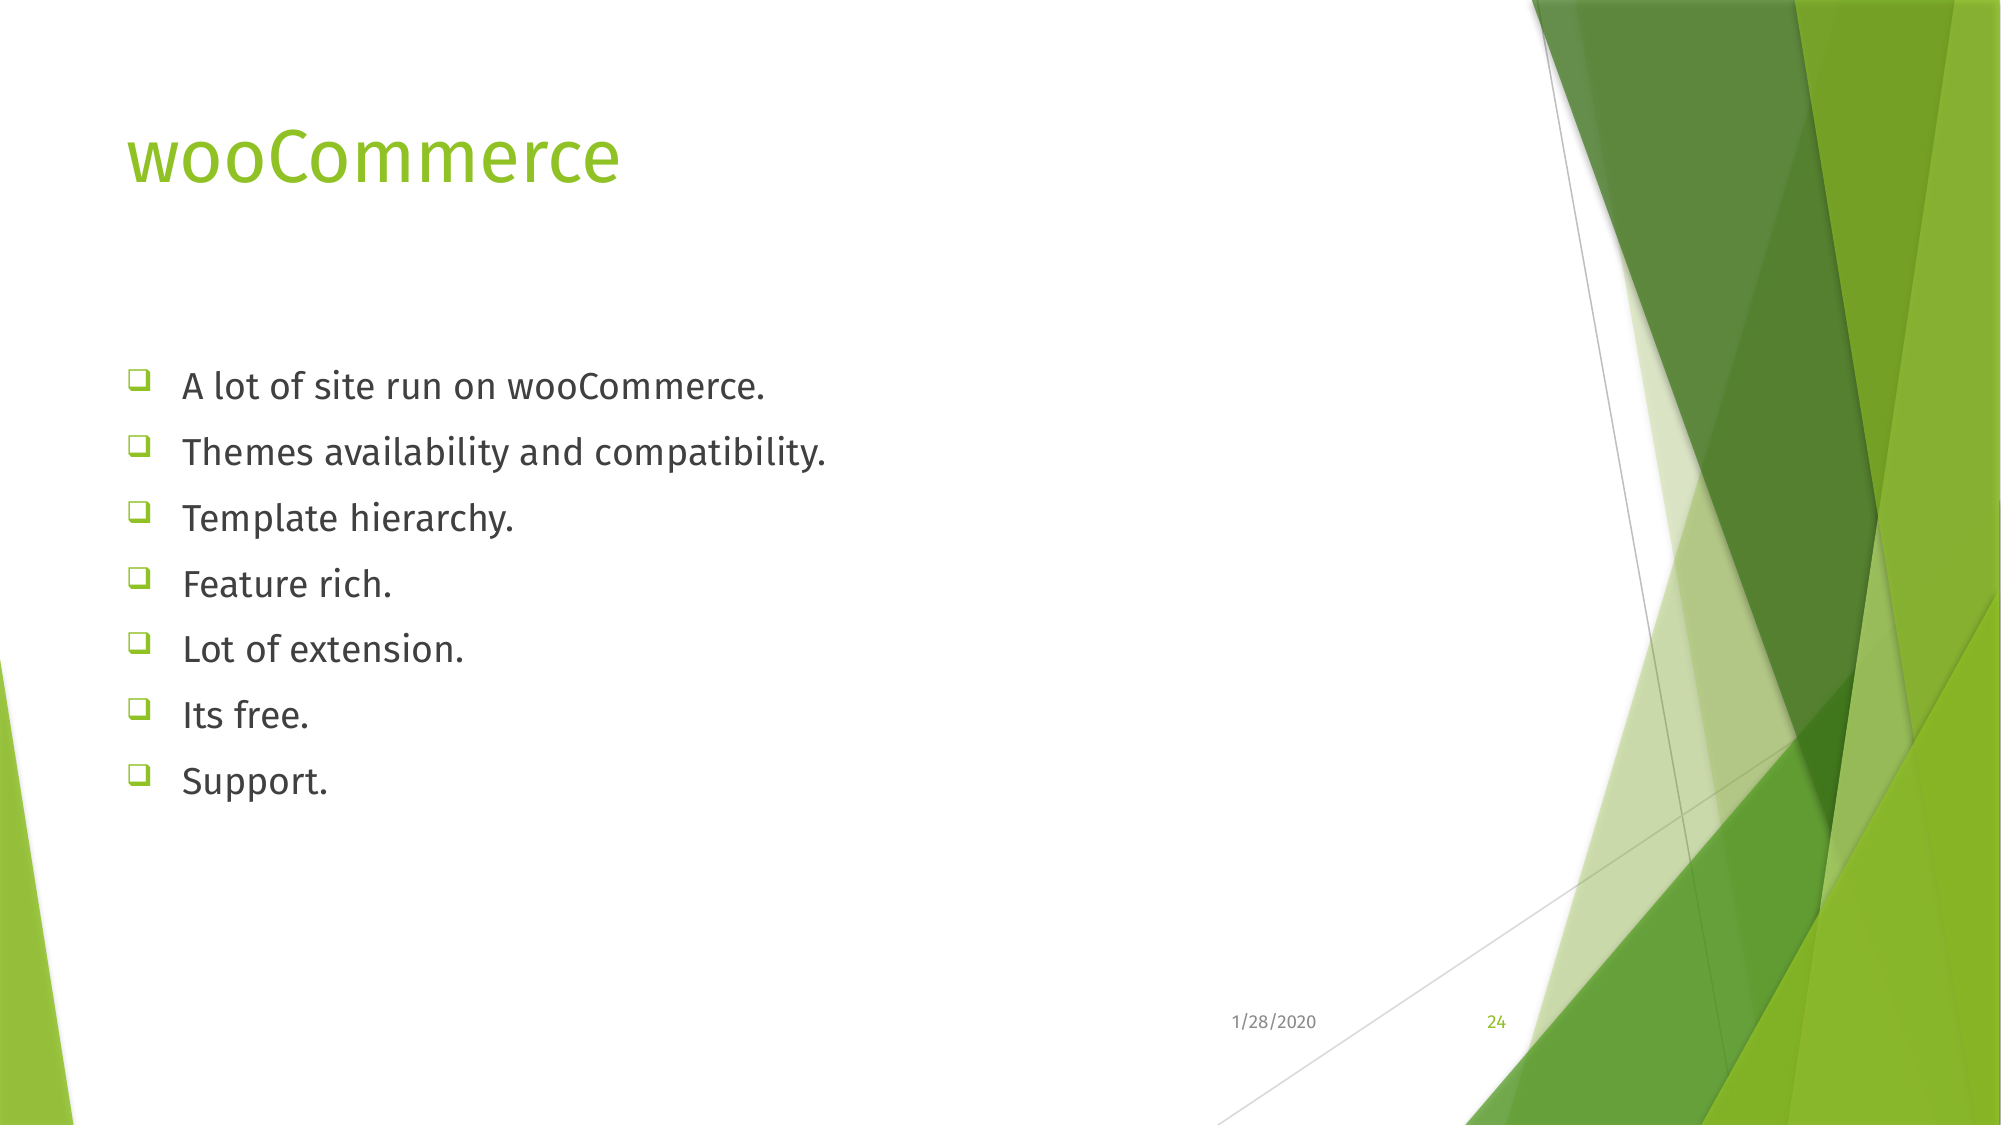

# wooCommerce
A lot of site run on wooCommerce.
Themes availability and compatibility.
Template hierarchy.
Feature rich.
Lot of extension.
Its free.
Support.

1/28/2020
24